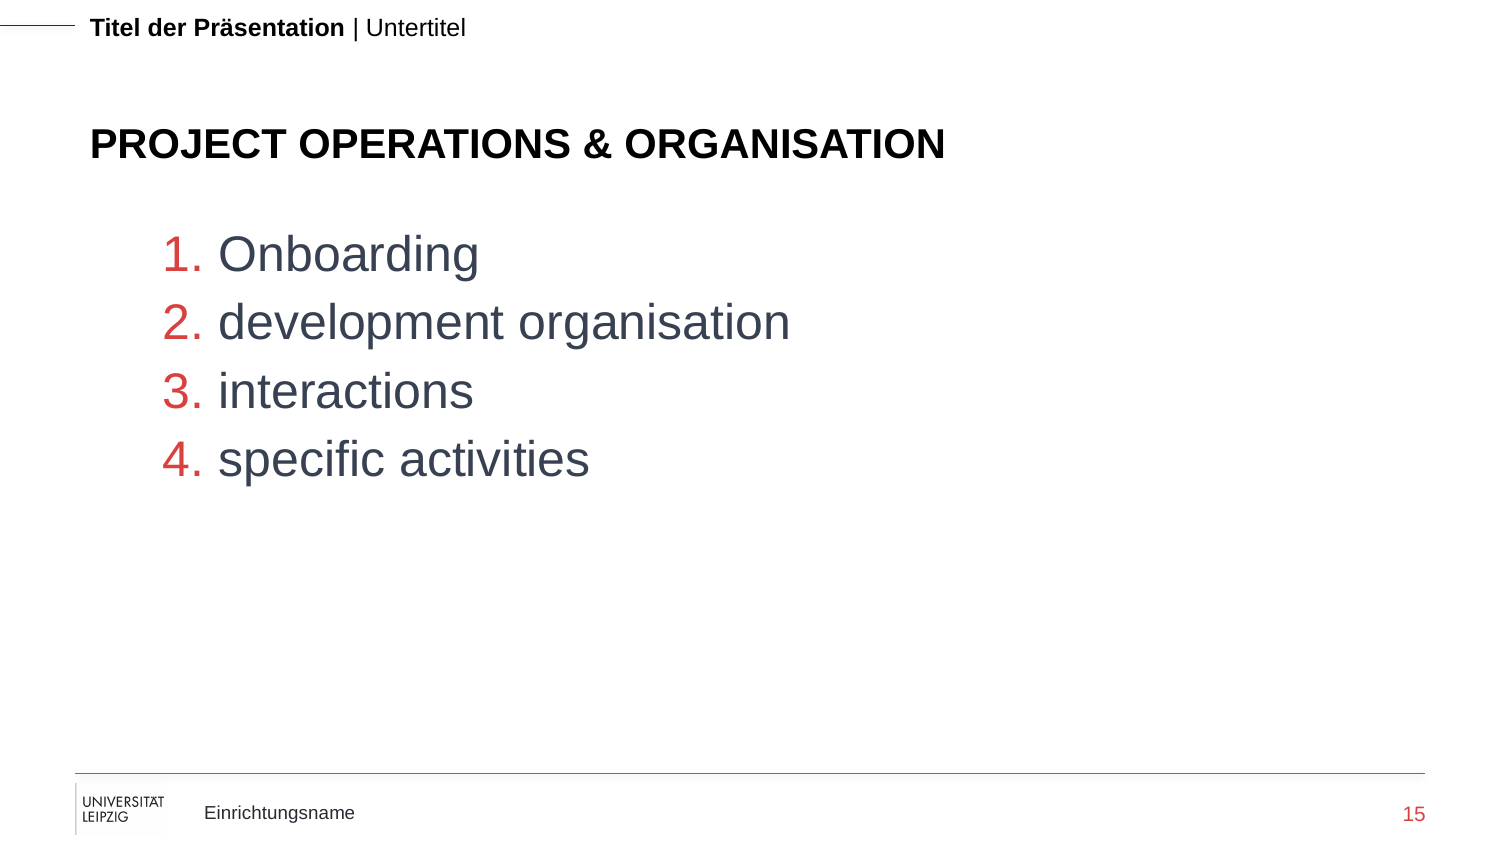

# PROJECT OPERATIONS & ORGANISATION
Onboarding
development organisation
interactions
specific activities

15